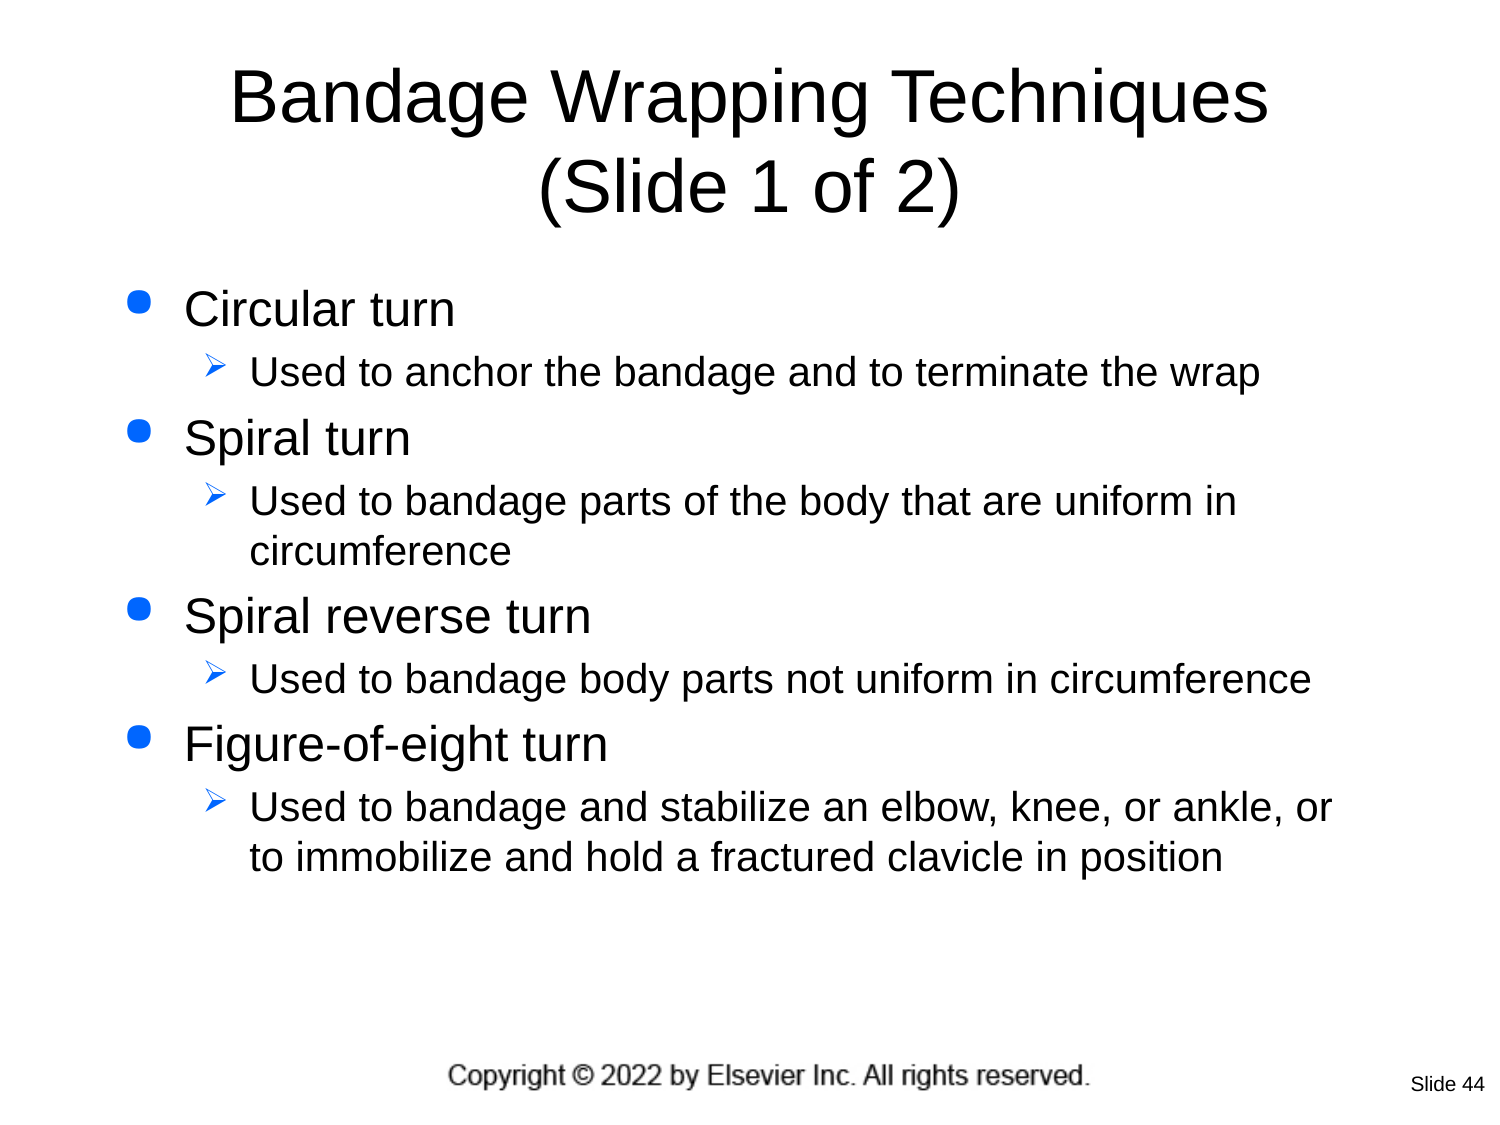

# Bandage Wrapping Techniques (Slide 1 of 2)
Circular turn
Used to anchor the bandage and to terminate the wrap
Spiral turn
Used to bandage parts of the body that are uniform in circumference
Spiral reverse turn
Used to bandage body parts not uniform in circumference
Figure-of-eight turn
Used to bandage and stabilize an elbow, knee, or ankle, or to immobilize and hold a fractured clavicle in position
Slide 44